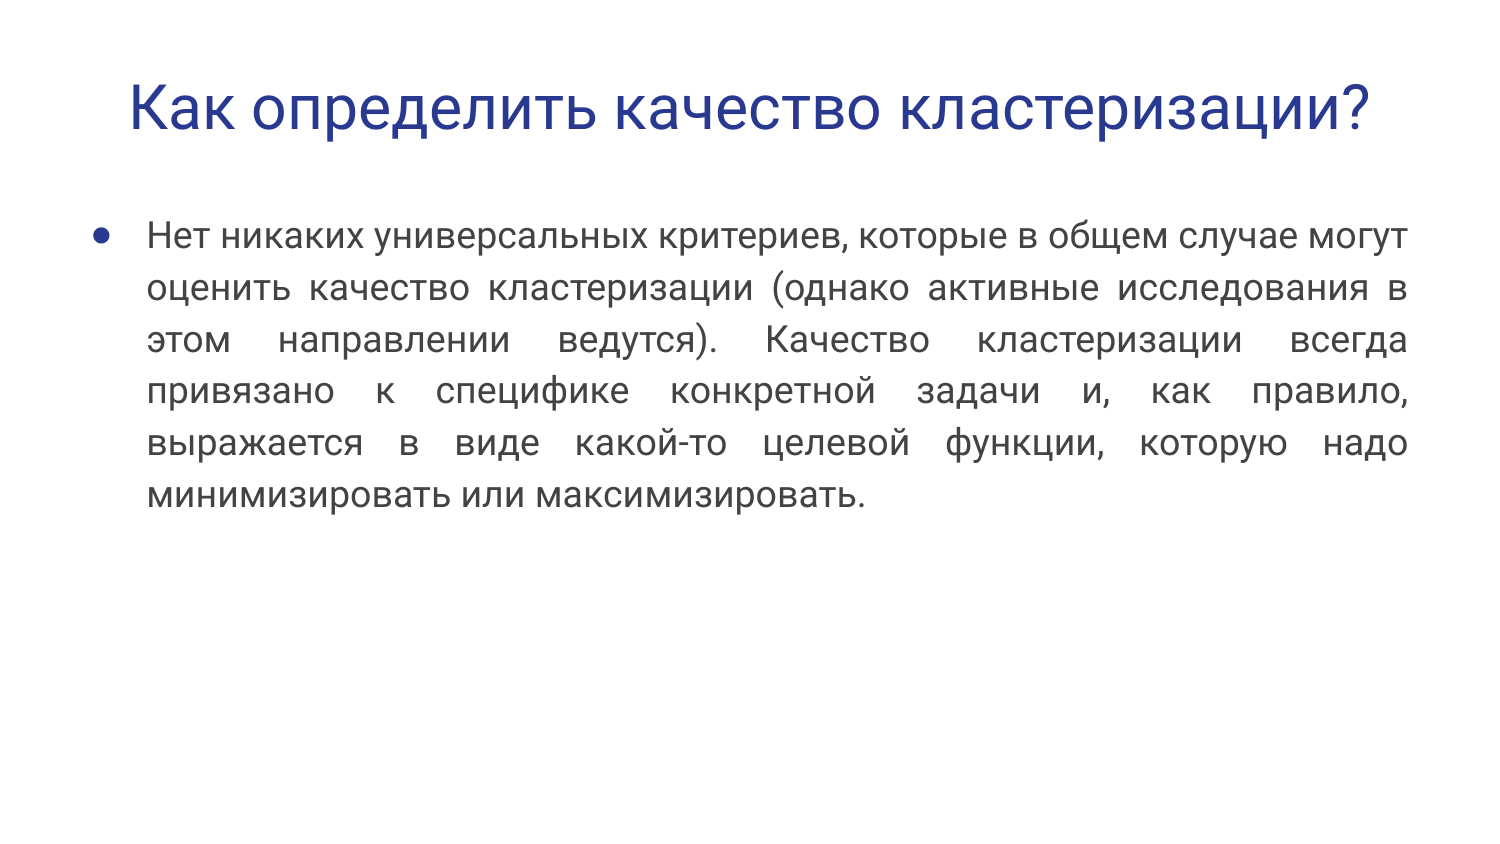

# Как определить качество кластеризации?
Нет никаких универсальных критериев, которые в общем случае могут оценить качество кластеризации (однако активные исследования в этом направлении ведутся). Качество кластеризации всегда привязано к специфике конкретной задачи и, как правило, выражается в виде какой-то целевой функции, которую надо минимизировать или максимизировать.